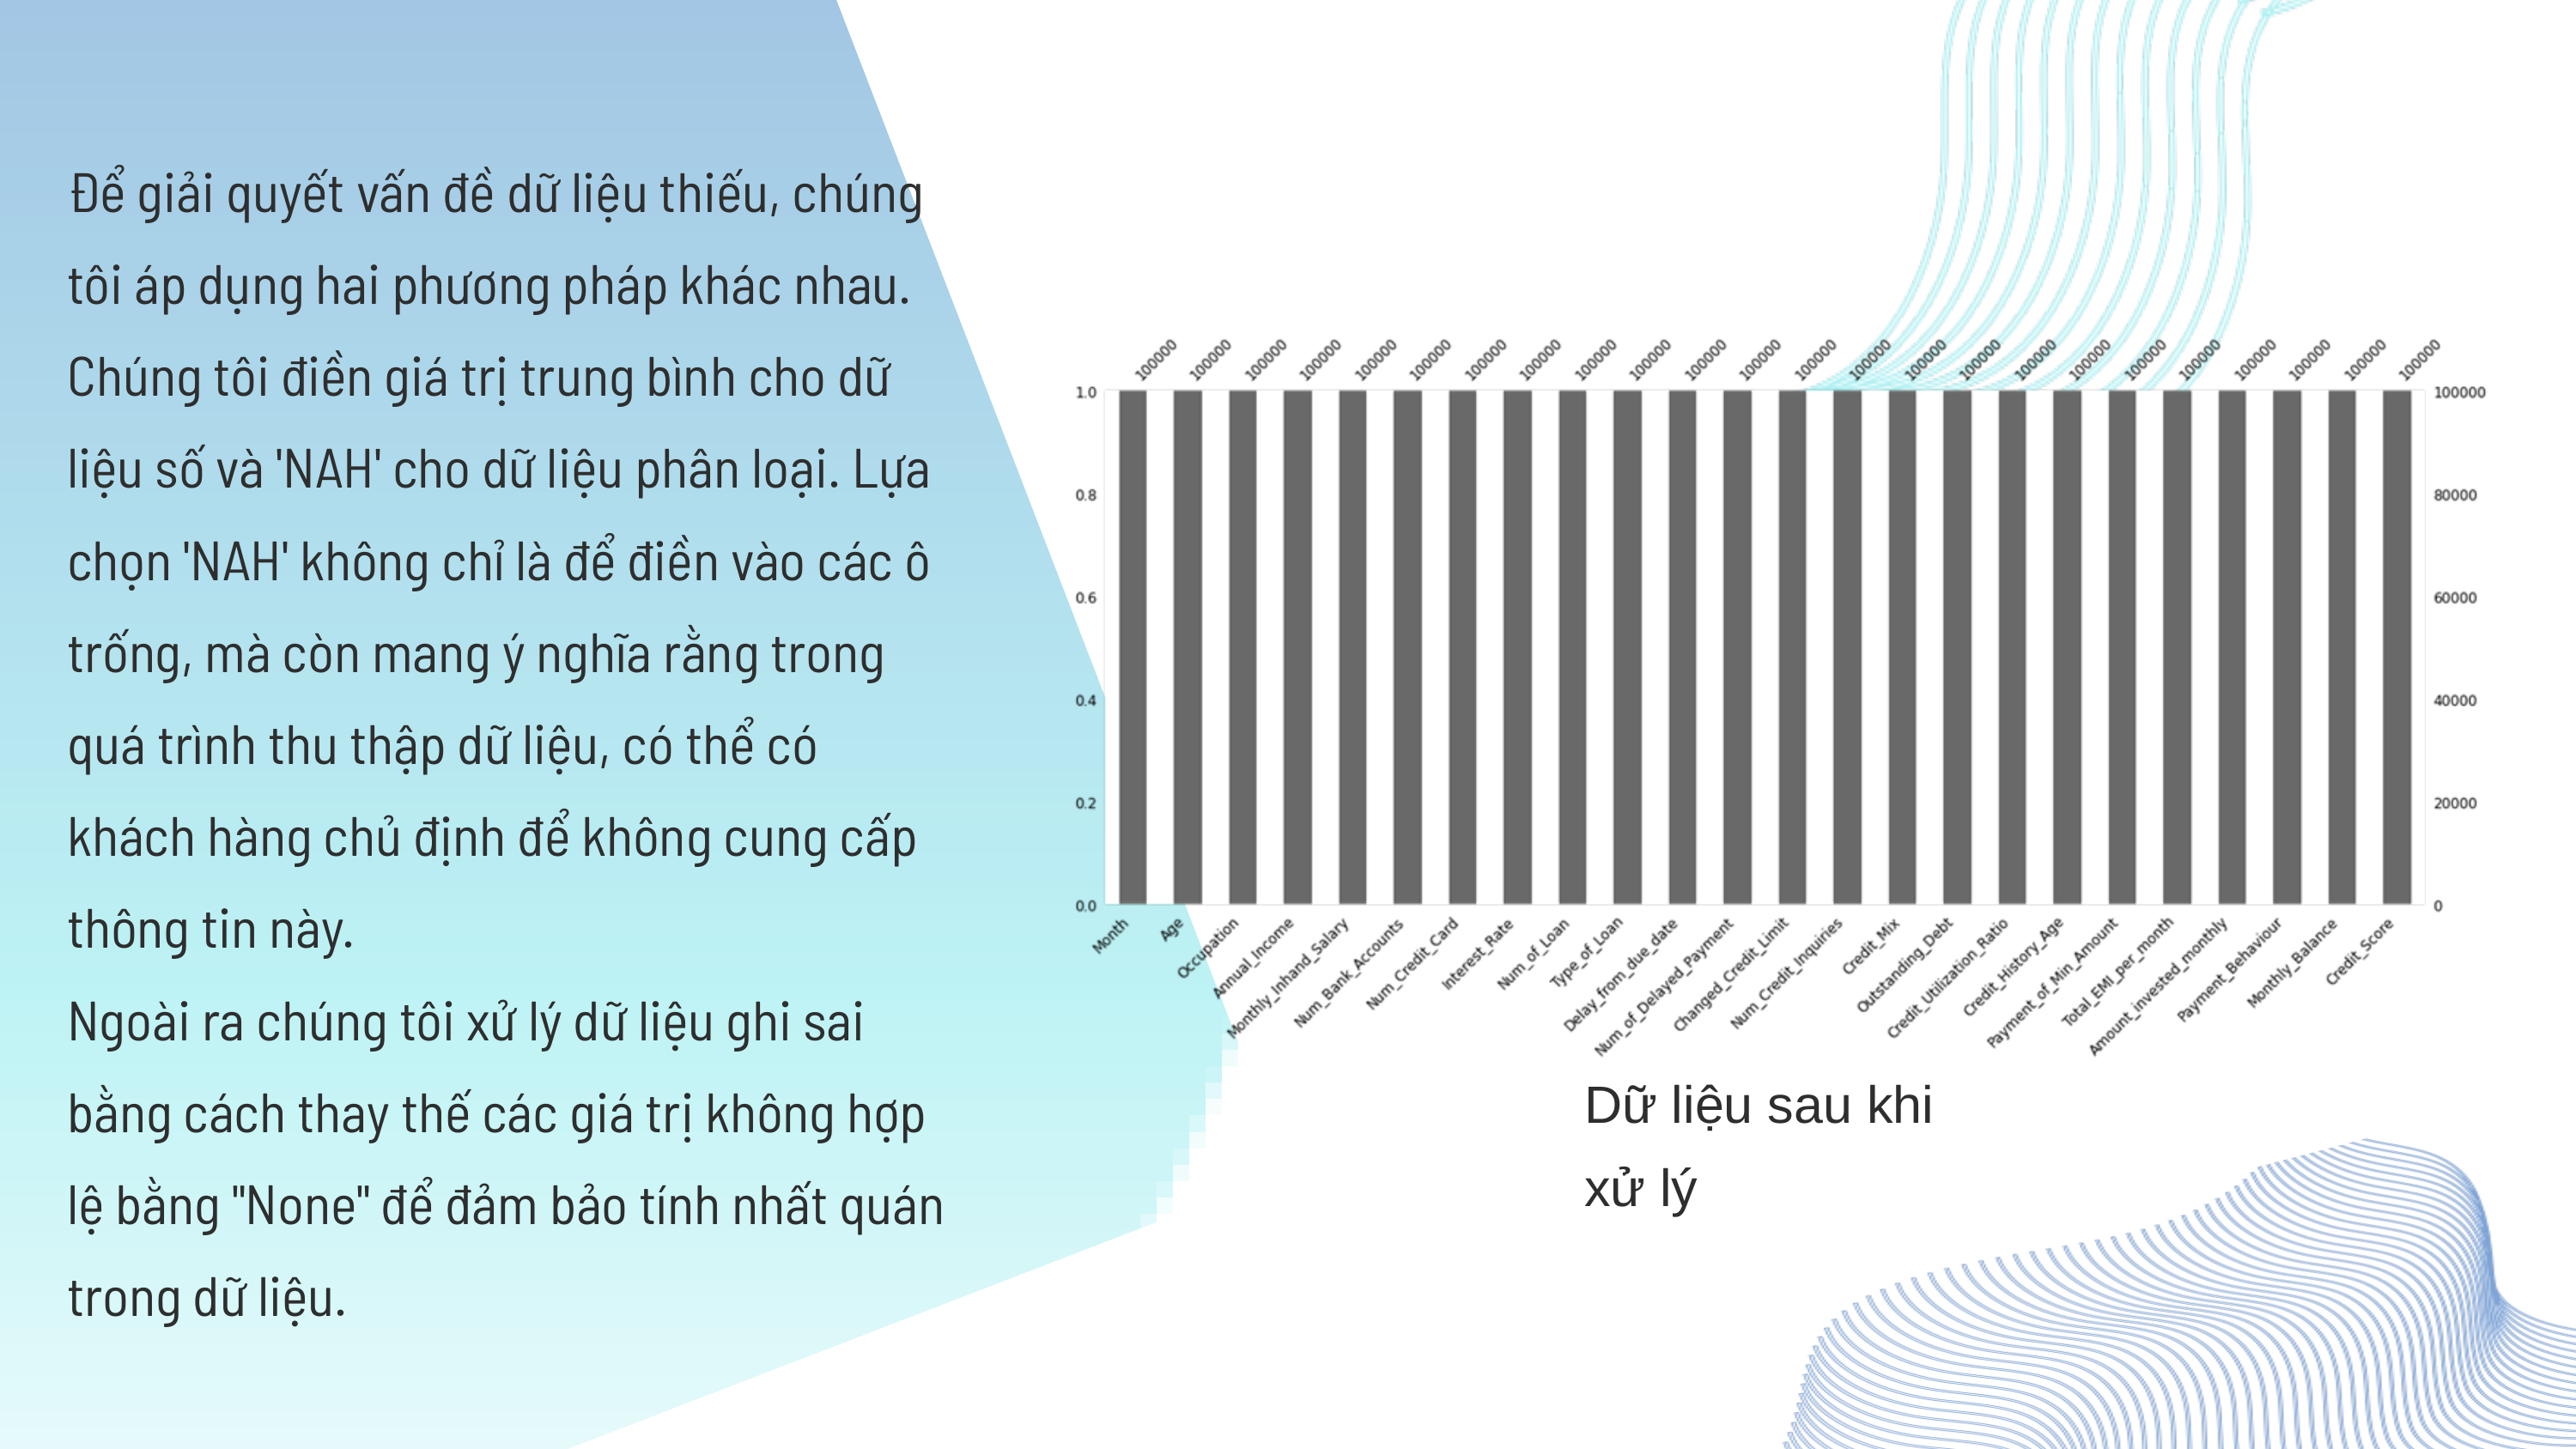

Để giải quyết vấn đề dữ liệu thiếu, chúng tôi áp dụng hai phương pháp khác nhau. Chúng tôi điền giá trị trung bình cho dữ liệu số và 'NAH' cho dữ liệu phân loại. Lựa chọn 'NAH' không chỉ là để điền vào các ô trống, mà còn mang ý nghĩa rằng trong quá trình thu thập dữ liệu, có thể có khách hàng chủ định để không cung cấp thông tin này.
Ngoài ra chúng tôi xử lý dữ liệu ghi sai bằng cách thay thế các giá trị không hợp lệ bằng "None" để đảm bảo tính nhất quán trong dữ liệu.

Dữ liệu sau khi xử lý